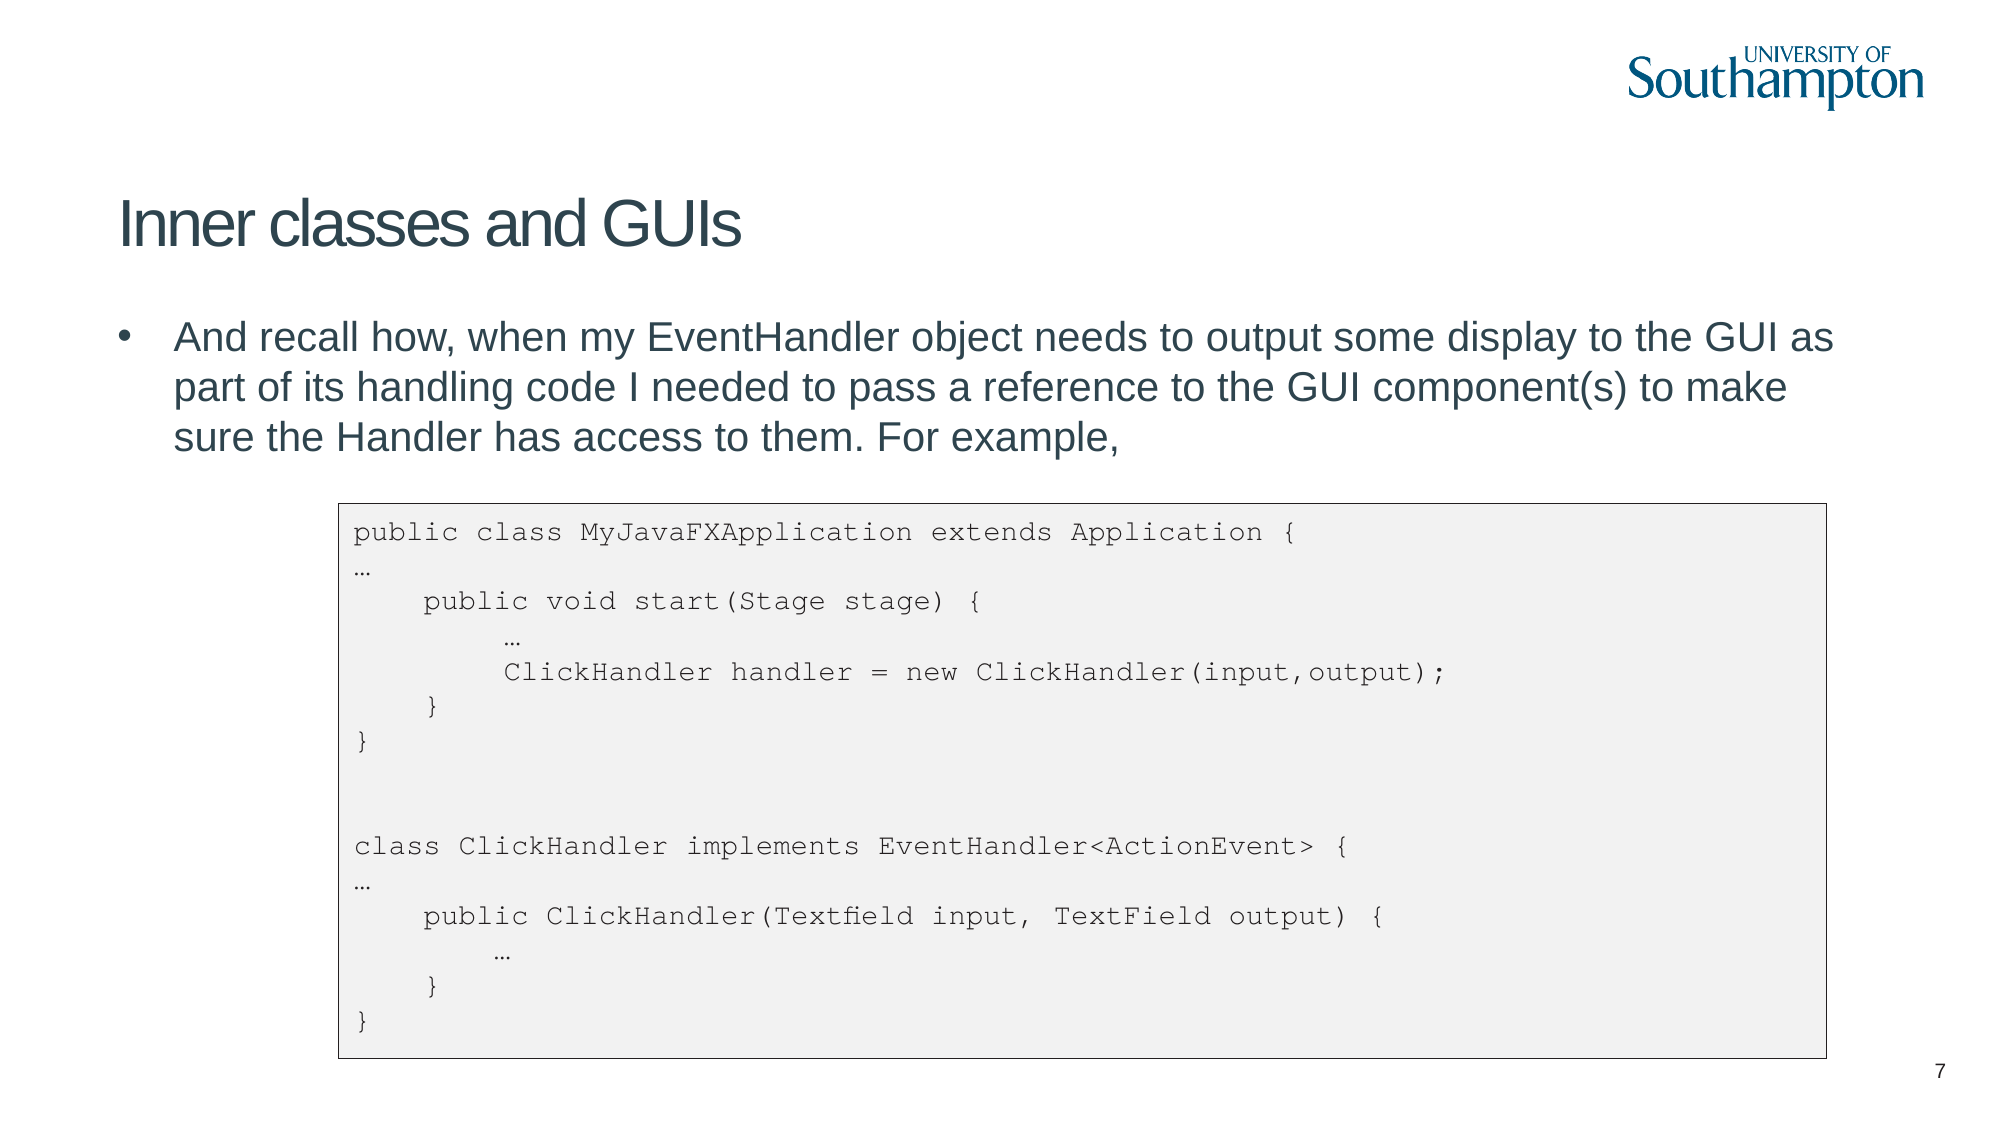

# Inner classes and GUIs
And recall how, when my EventHandler object needs to output some display to the GUI as part of its handling code I needed to pass a reference to the GUI component(s) to make sure the Handler has access to them. For example,
public class MyJavaFXApplication extends Application {
…
    public void start(Stage stage) {
	…
	ClickHandler handler = new ClickHandler(input,output);
    }
}

class ClickHandler implements EventHandler<ActionEvent> {
…
    public ClickHandler(Textfield input, TextField output) {
        …
    }
}